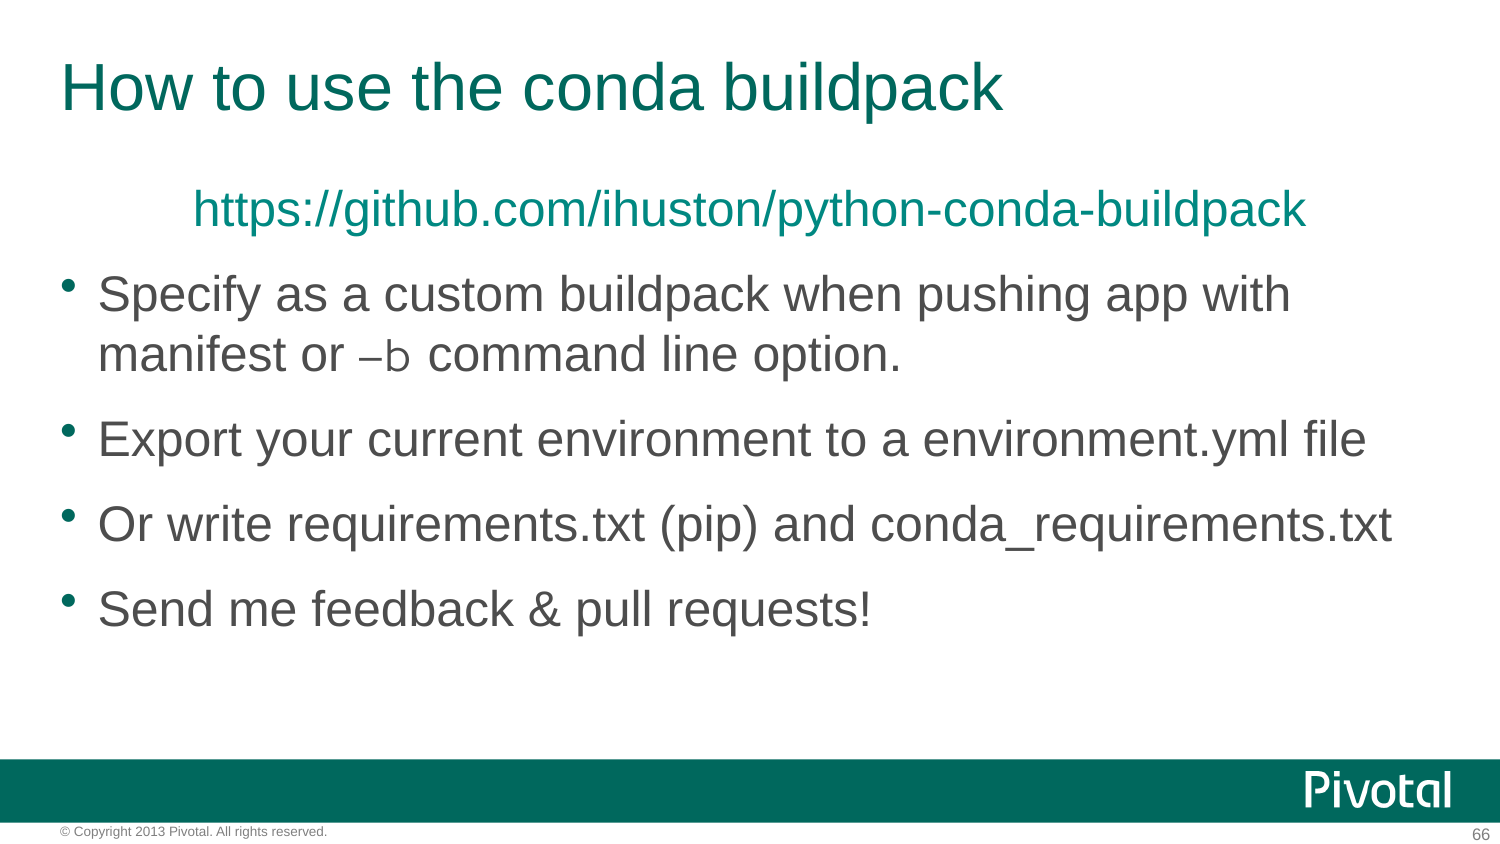

# How to use the conda buildpack
https://github.com/ihuston/python-conda-buildpack
Specify as a custom buildpack when pushing app with manifest or -b command line option.
Export your current environment to a environment.yml file
Or write requirements.txt (pip) and conda_requirements.txt
Send me feedback & pull requests!